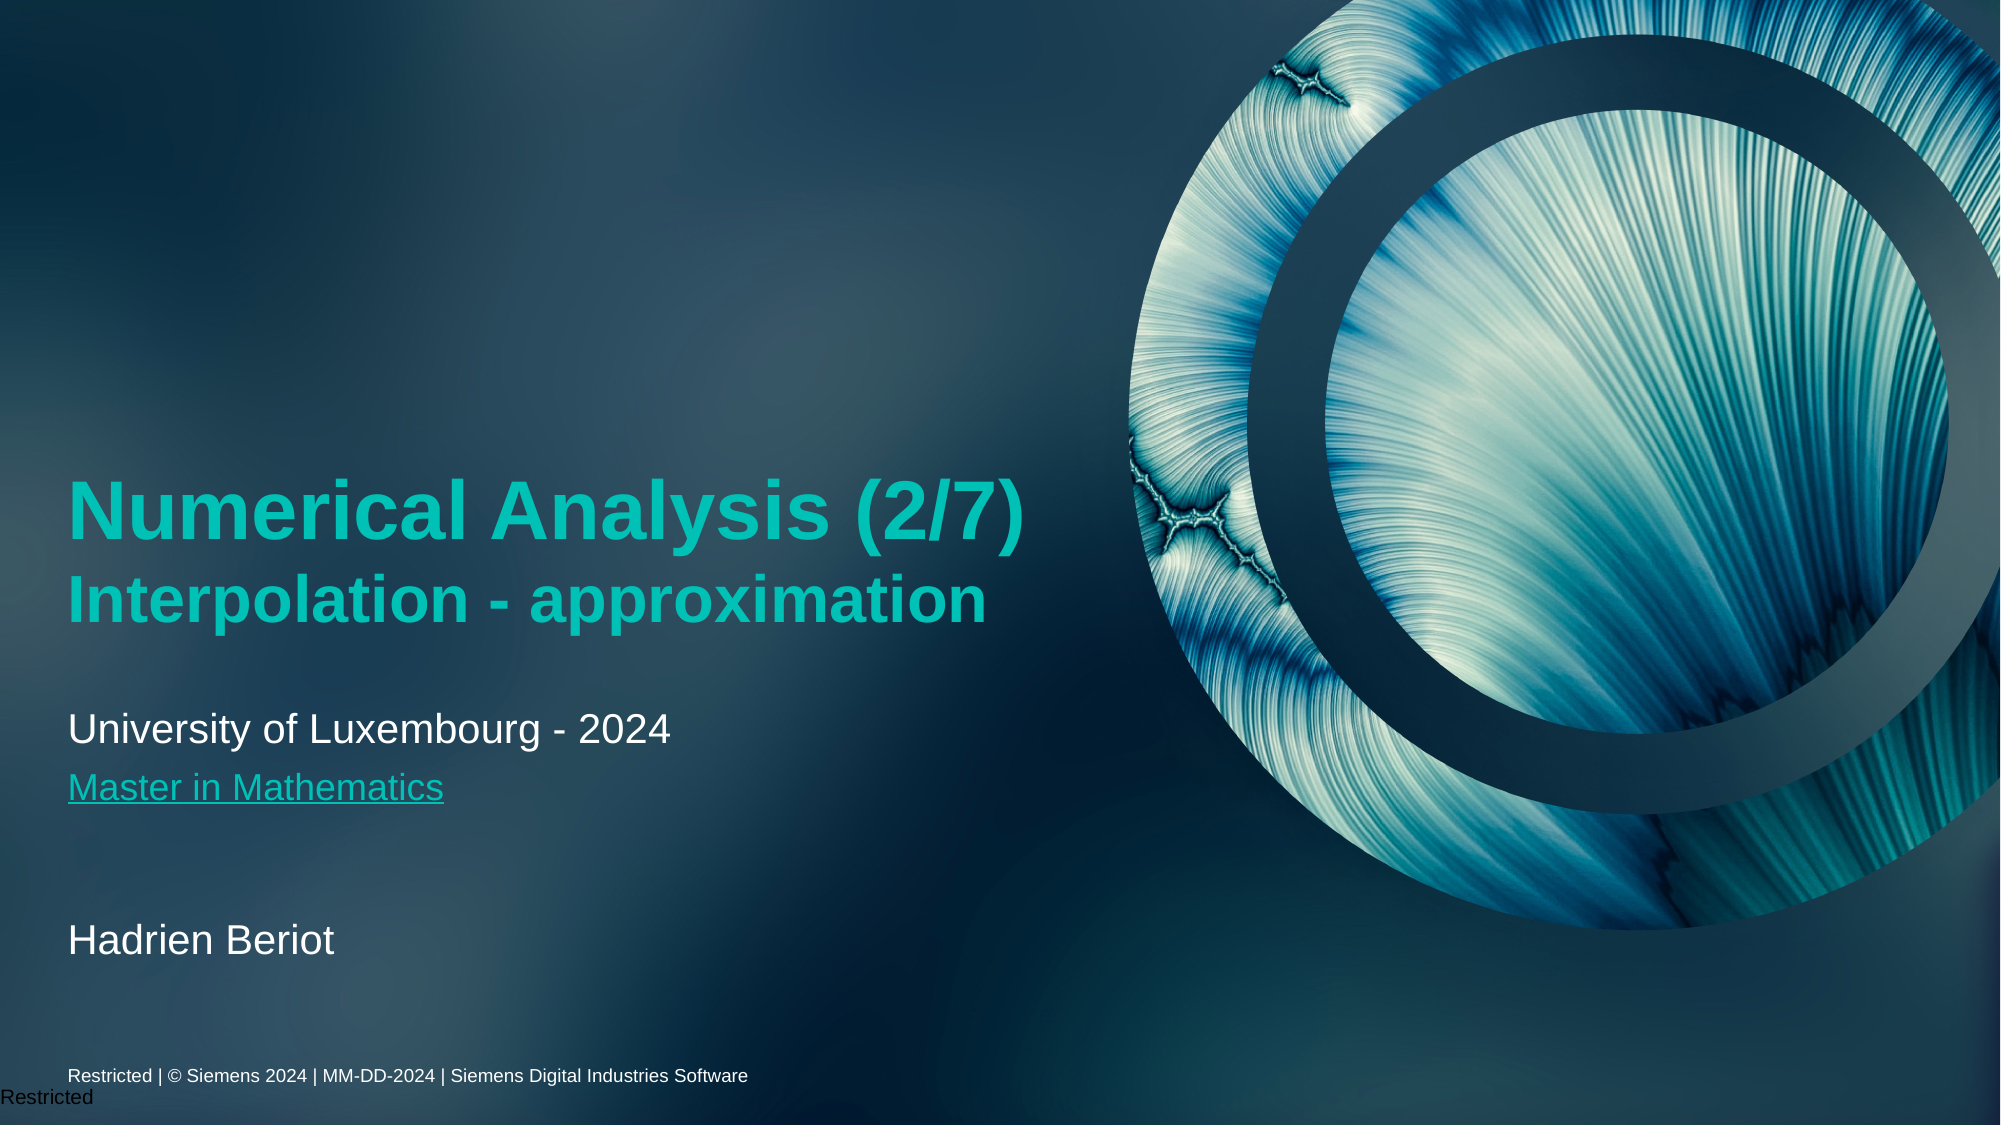

# Numerical Analysis (2/7) Interpolation - approximation
University of Luxembourg - 2024
Master in Mathematics

Hadrien Beriot
Restricted | © Siemens 2024 | MM-DD-2024 | Siemens Digital Industries Software
Restricted